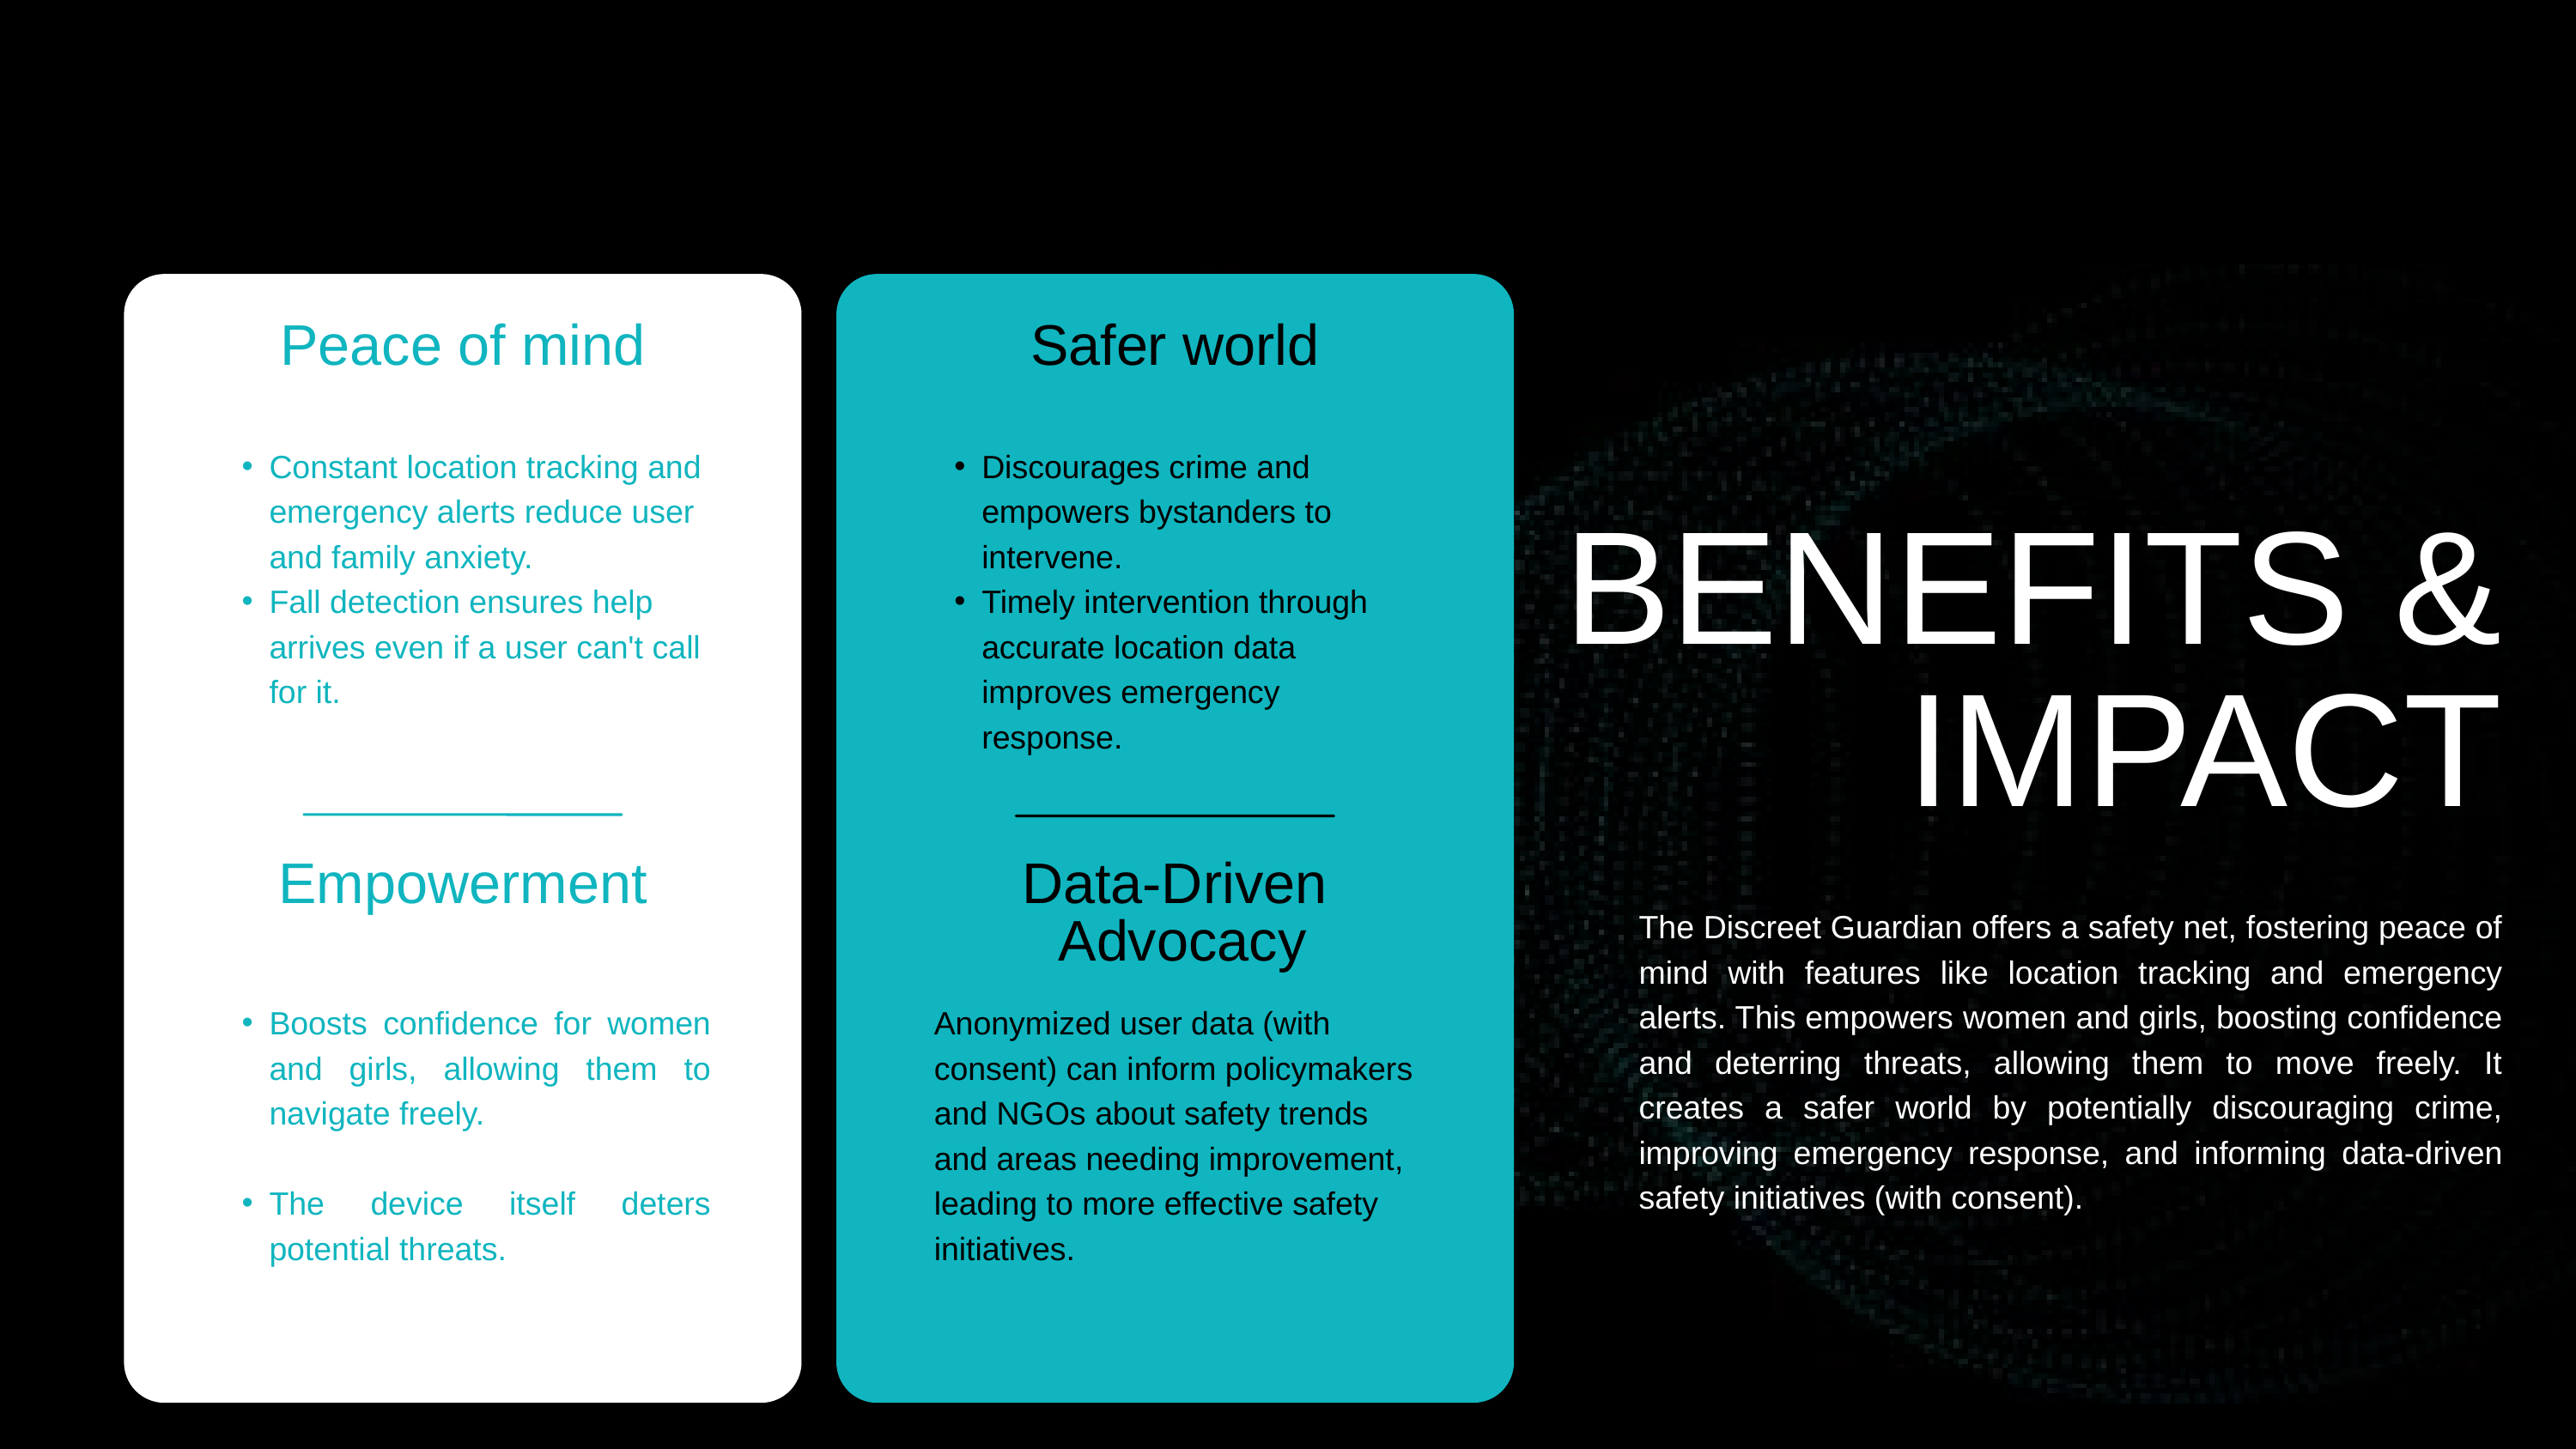

Peace of mind
Safer world
Constant location tracking and emergency alerts reduce user and family anxiety.
Fall detection ensures help arrives even if a user can't call for it.

Discourages crime and empowers bystanders to intervene.
Timely intervention through accurate location data improves emergency response.

BENEFITS & IMPACT

Empowerment
Data-Driven
Advocacy
The Discreet Guardian offers a safety net, fostering peace of mind with features like location tracking and emergency alerts. This empowers women and girls, boosting confidence and deterring threats, allowing them to move freely. It creates a safer world by potentially discouraging crime, improving emergency response, and informing data-driven safety initiatives (with consent).

Boosts confidence for women and girls, allowing them to navigate freely.

The device itself deters potential threats.

Anonymized user data (with consent) can inform policymakers and NGOs about safety trends and areas needing improvement, leading to more effective safety initiatives.